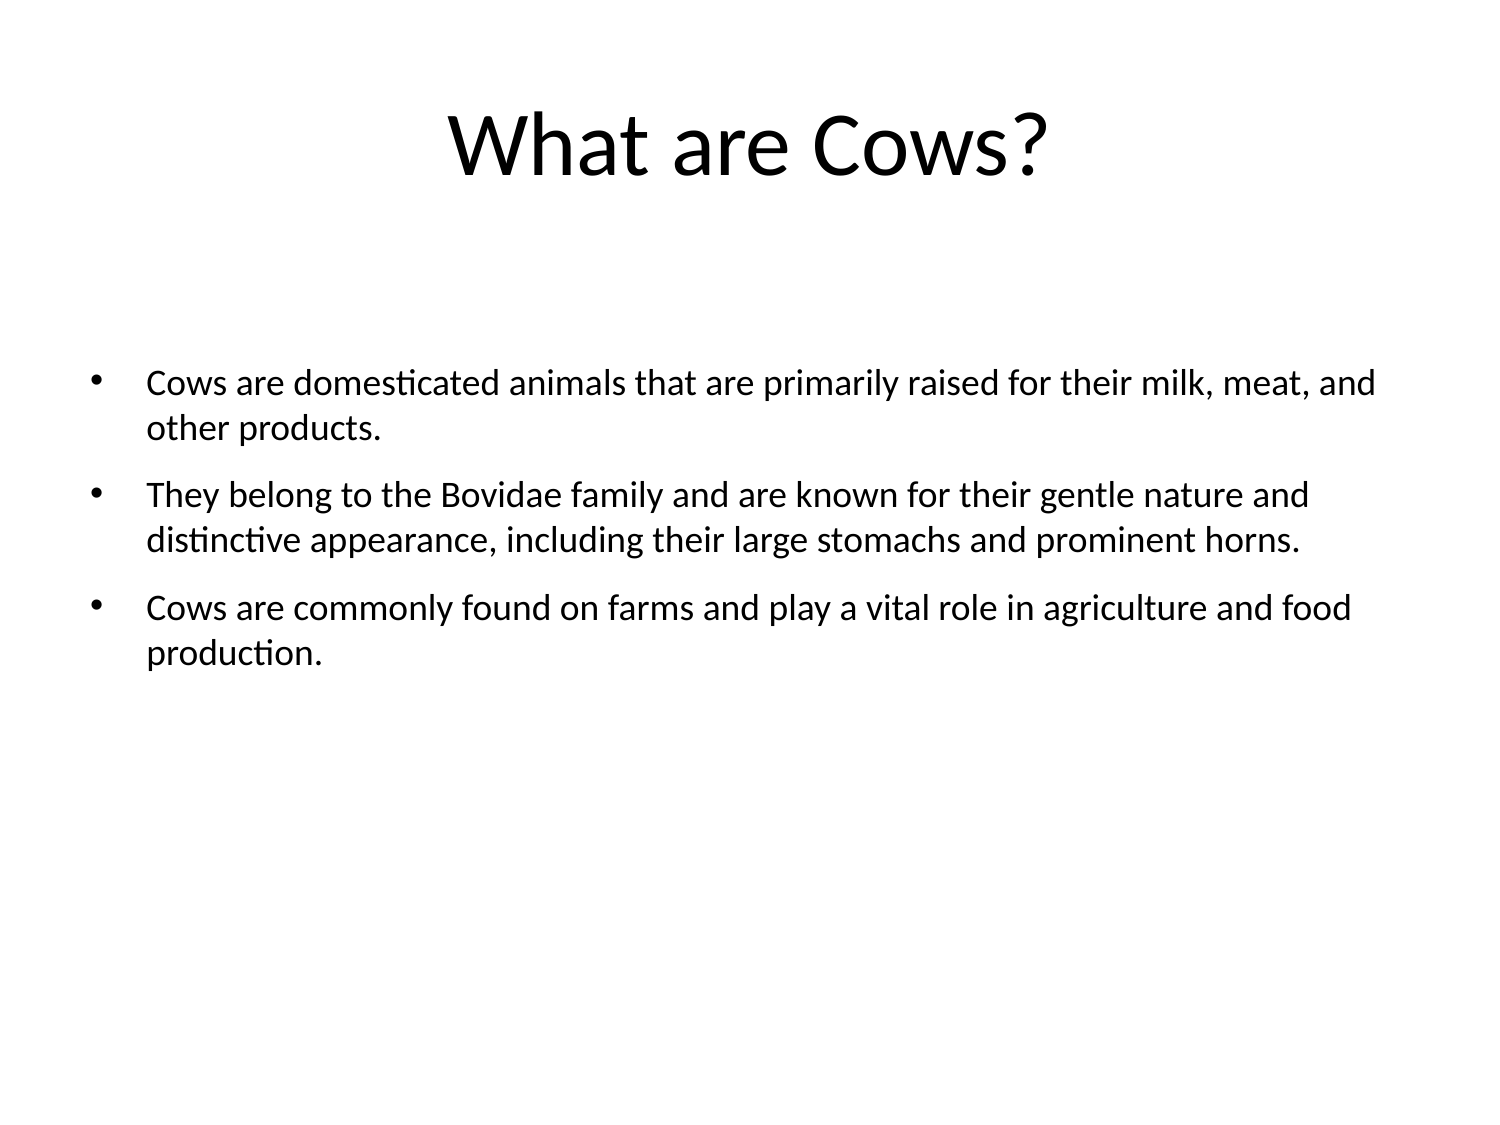

# What are Cows?

Cows are domesticated animals that are primarily raised for their milk, meat, and other products.
They belong to the Bovidae family and are known for their gentle nature and distinctive appearance, including their large stomachs and prominent horns.
Cows are commonly found on farms and play a vital role in agriculture and food production.